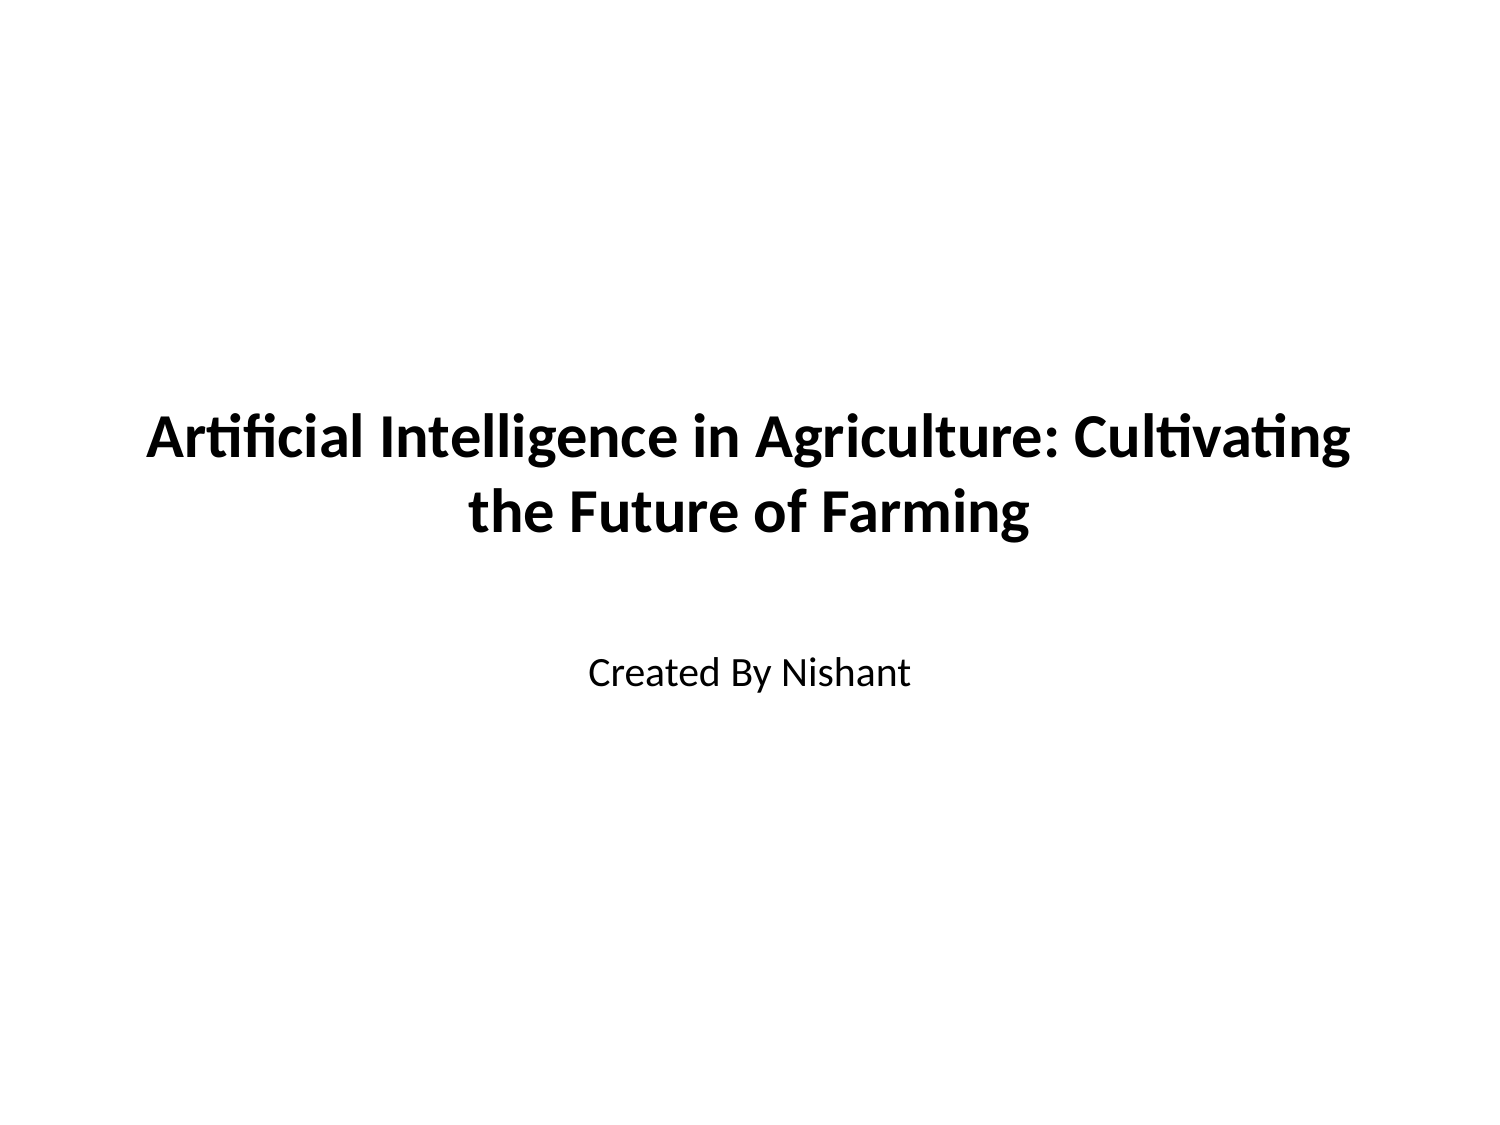

# Artificial Intelligence in Agriculture: Cultivating the Future of Farming
Created By Nishant